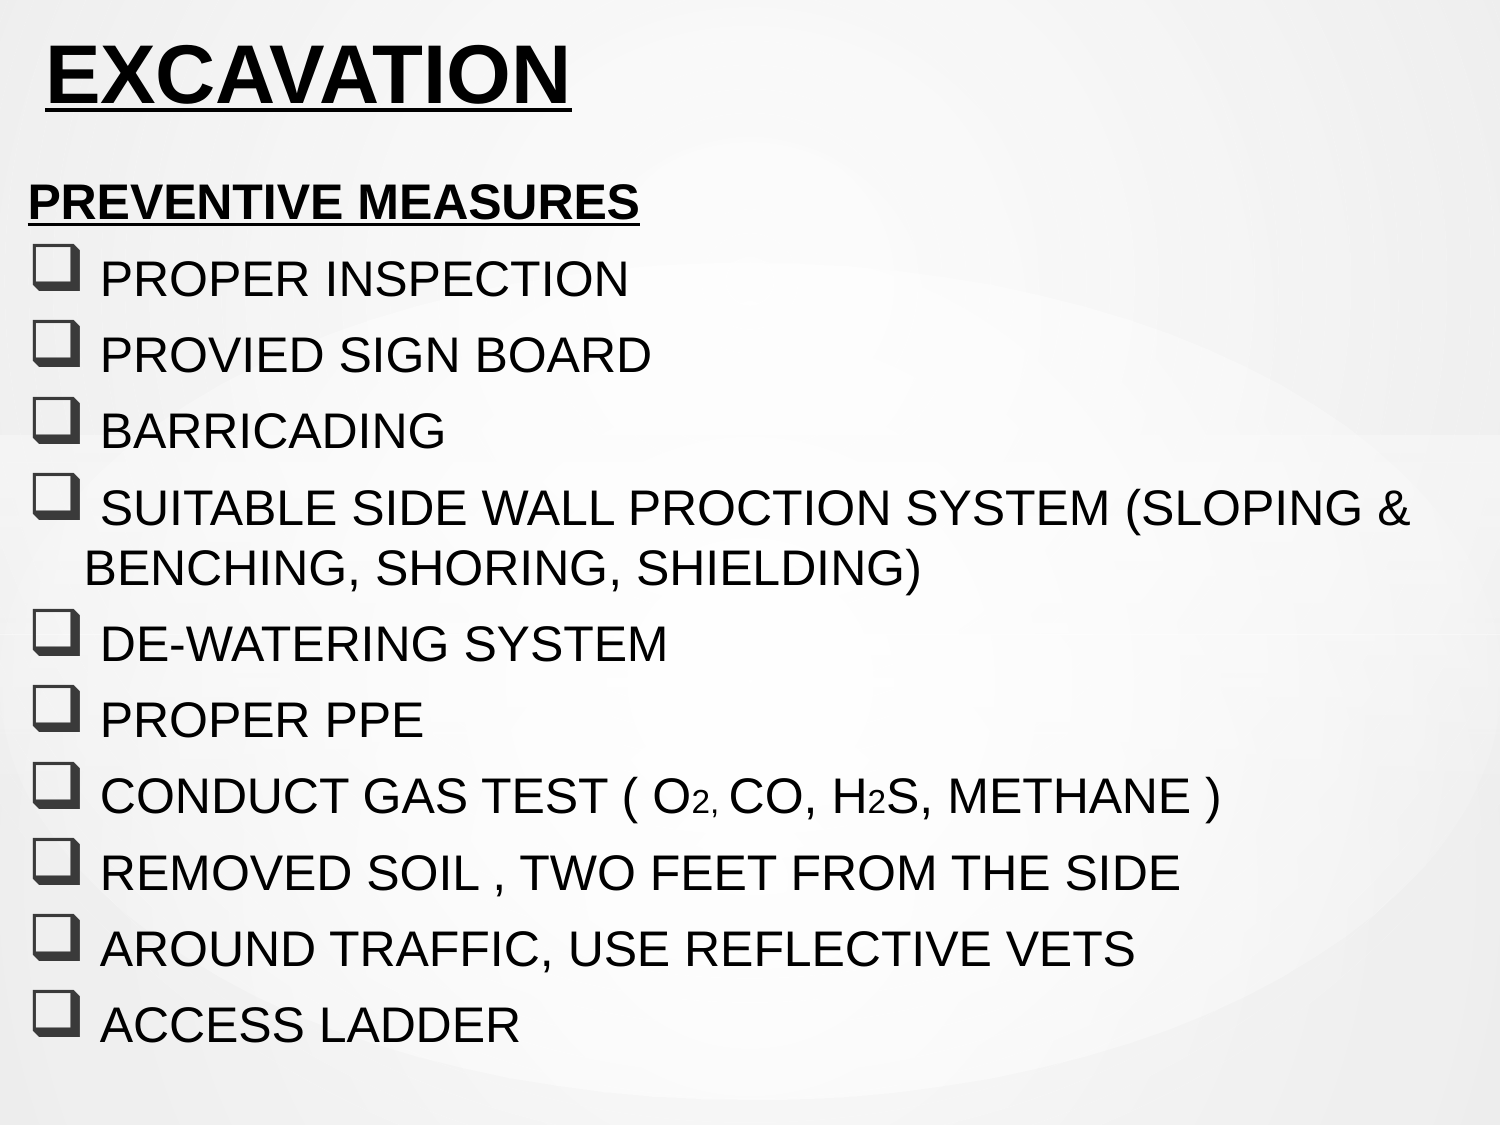

# EXCAVATION
PREVENTIVE MEASURES
 PROPER INSPECTION
 PROVIED SIGN BOARD
 BARRICADING
 SUITABLE SIDE WALL PROCTION SYSTEM (SLOPING & BENCHING, SHORING, SHIELDING)
 DE-WATERING SYSTEM
 PROPER PPE
 CONDUCT GAS TEST ( O2, CO, H2S, METHANE )
 REMOVED SOIL , TWO FEET FROM THE SIDE
 AROUND TRAFFIC, USE REFLECTIVE VETS
 ACCESS LADDER